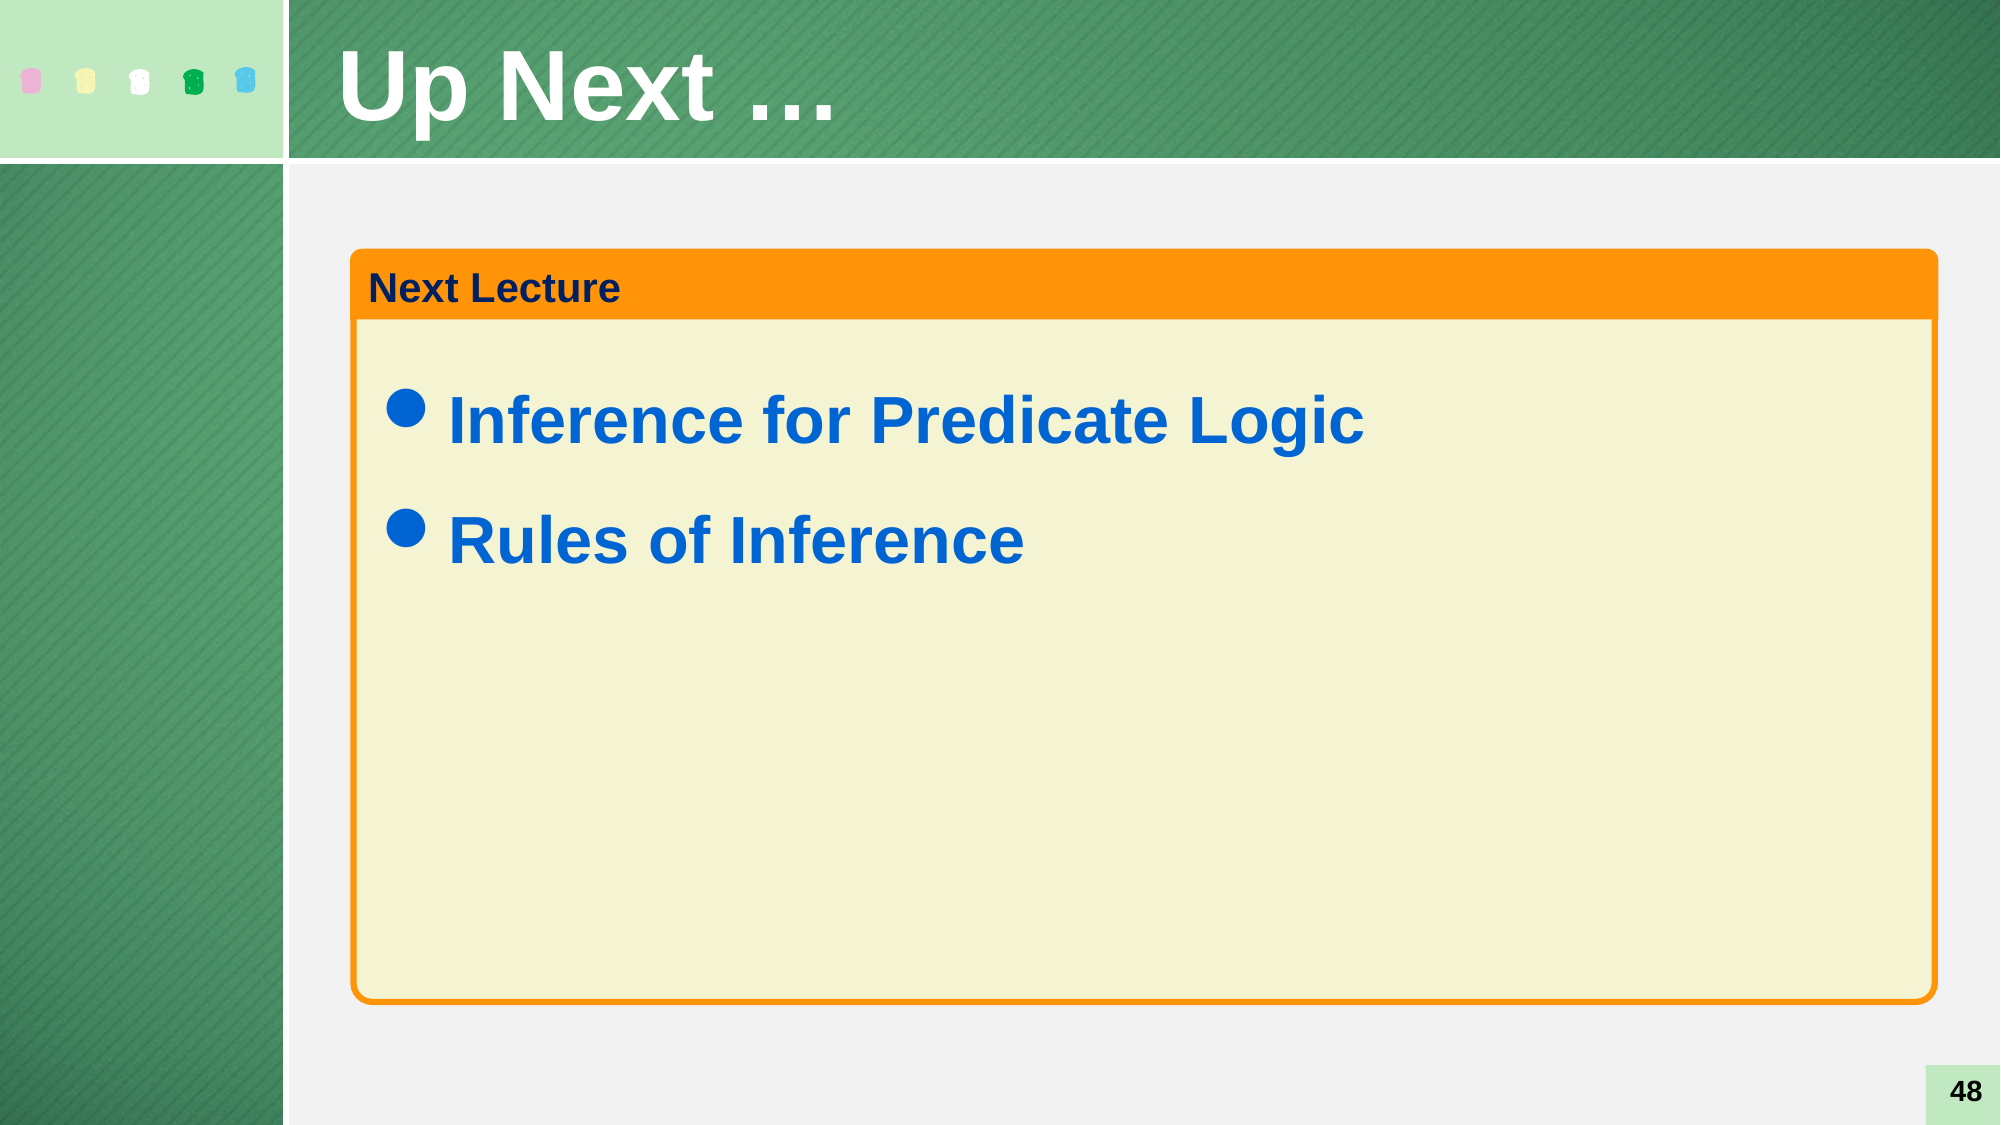

Up Next …

Next Lecture

Inference for Predicate Logic
Rules of Inference

48